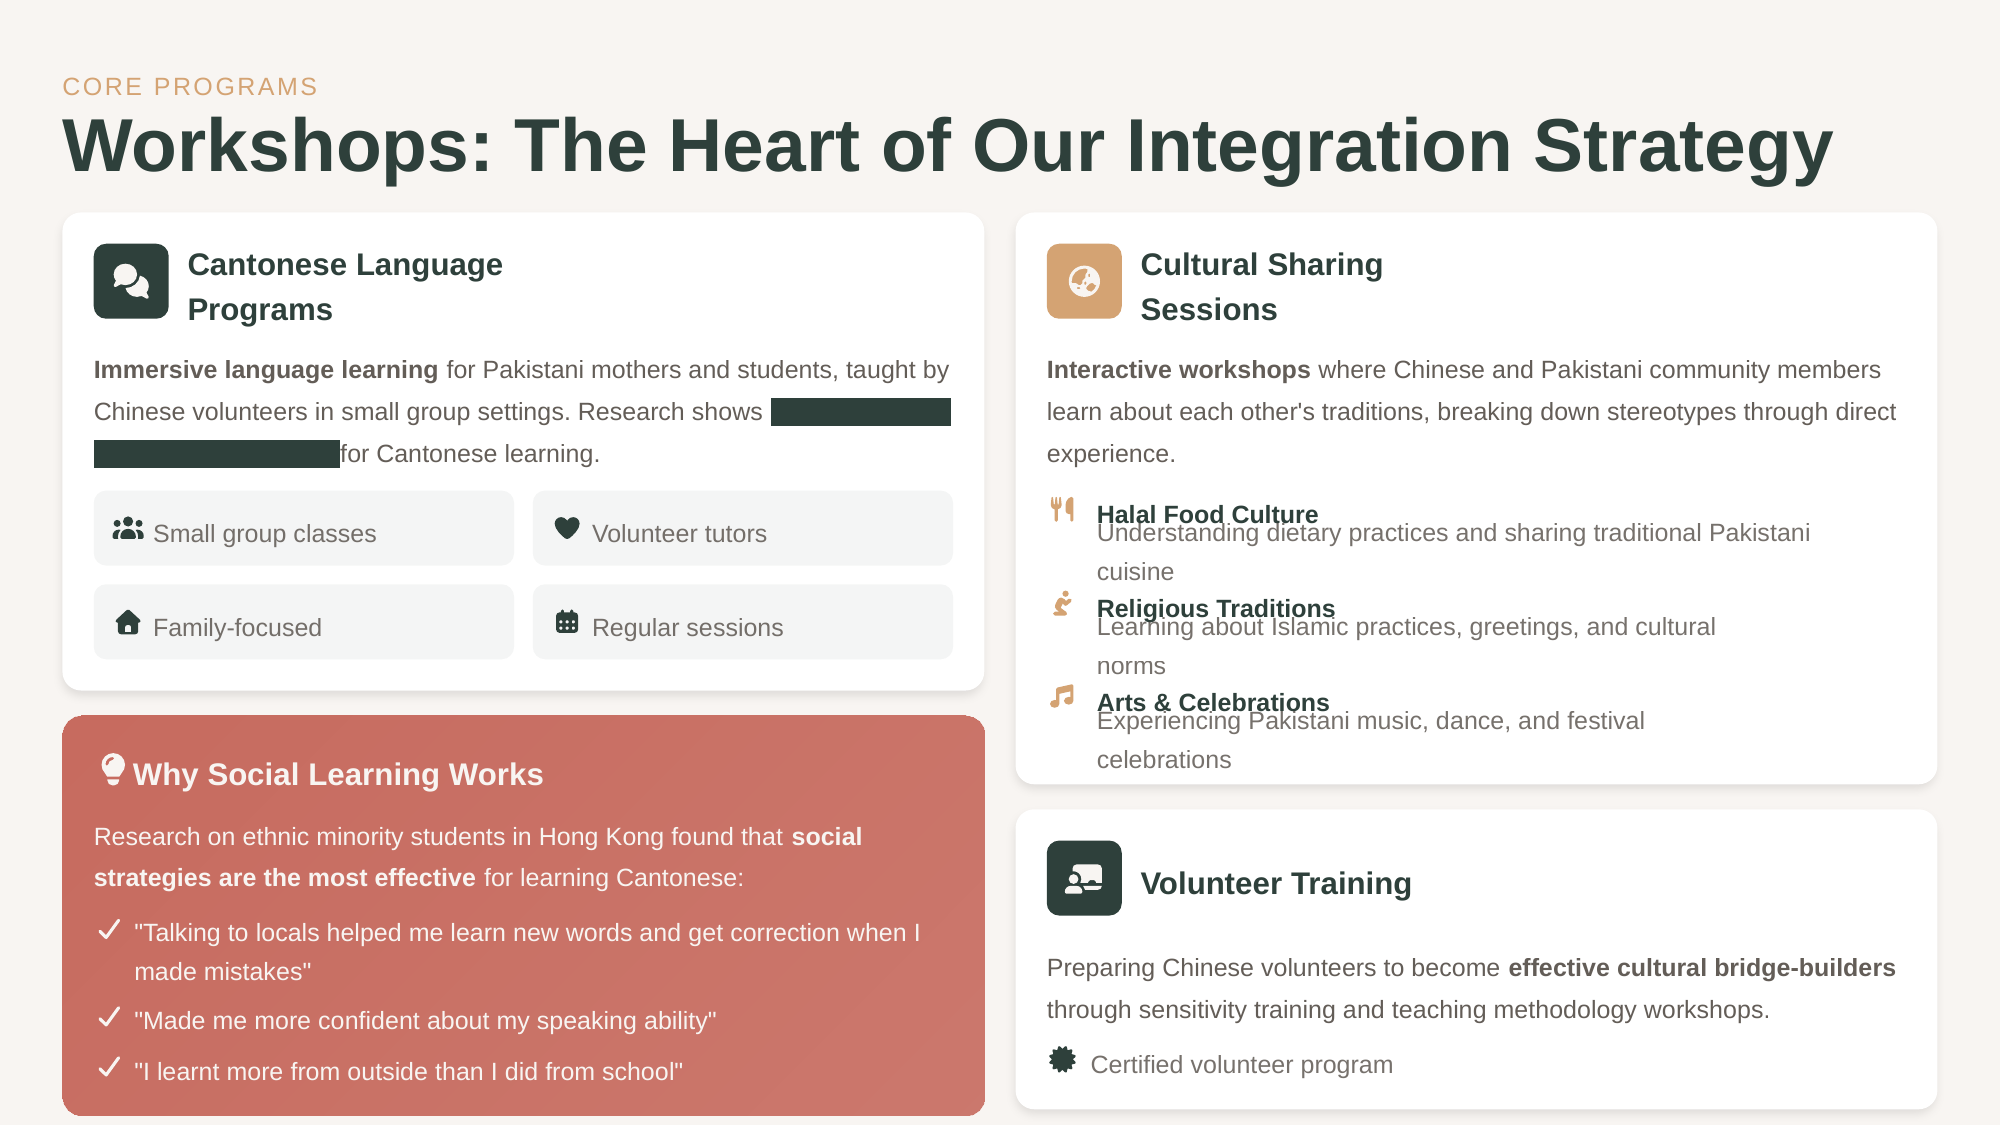

CORE PROGRAMS
Workshops: The Heart of Our Integration Strategy

Cantonese Language Programs
Cultural Sharing Sessions

Immersive language learning for Pakistani mothers and students, taught by Chinese volunteers in small group settings. Research shows social strategies are the most effective for Cantonese learning.
Interactive workshops where Chinese and Pakistani community members learn about each other's traditions, breaking down stereotypes through direct experience.

Halal Food Culture

Small group classes
Volunteer tutors

Understanding dietary practices and sharing traditional Pakistani cuisine

Religious Traditions

Family-focused
Regular sessions

Learning about Islamic practices, greetings, and cultural norms
Arts & Celebrations

Experiencing Pakistani music, dance, and festival celebrations
Why Social Learning Works

Research on ethnic minority students in Hong Kong found that social strategies are the most effective for learning Cantonese:

Volunteer Training

"Talking to locals helped me learn new words and get correction when I made mistakes"

Preparing Chinese volunteers to become effective cultural bridge-builders through sensitivity training and teaching methodology workshops.
"Made me more confident about my speaking ability"

Certified volunteer program
"I learnt more from outside than I did from school"